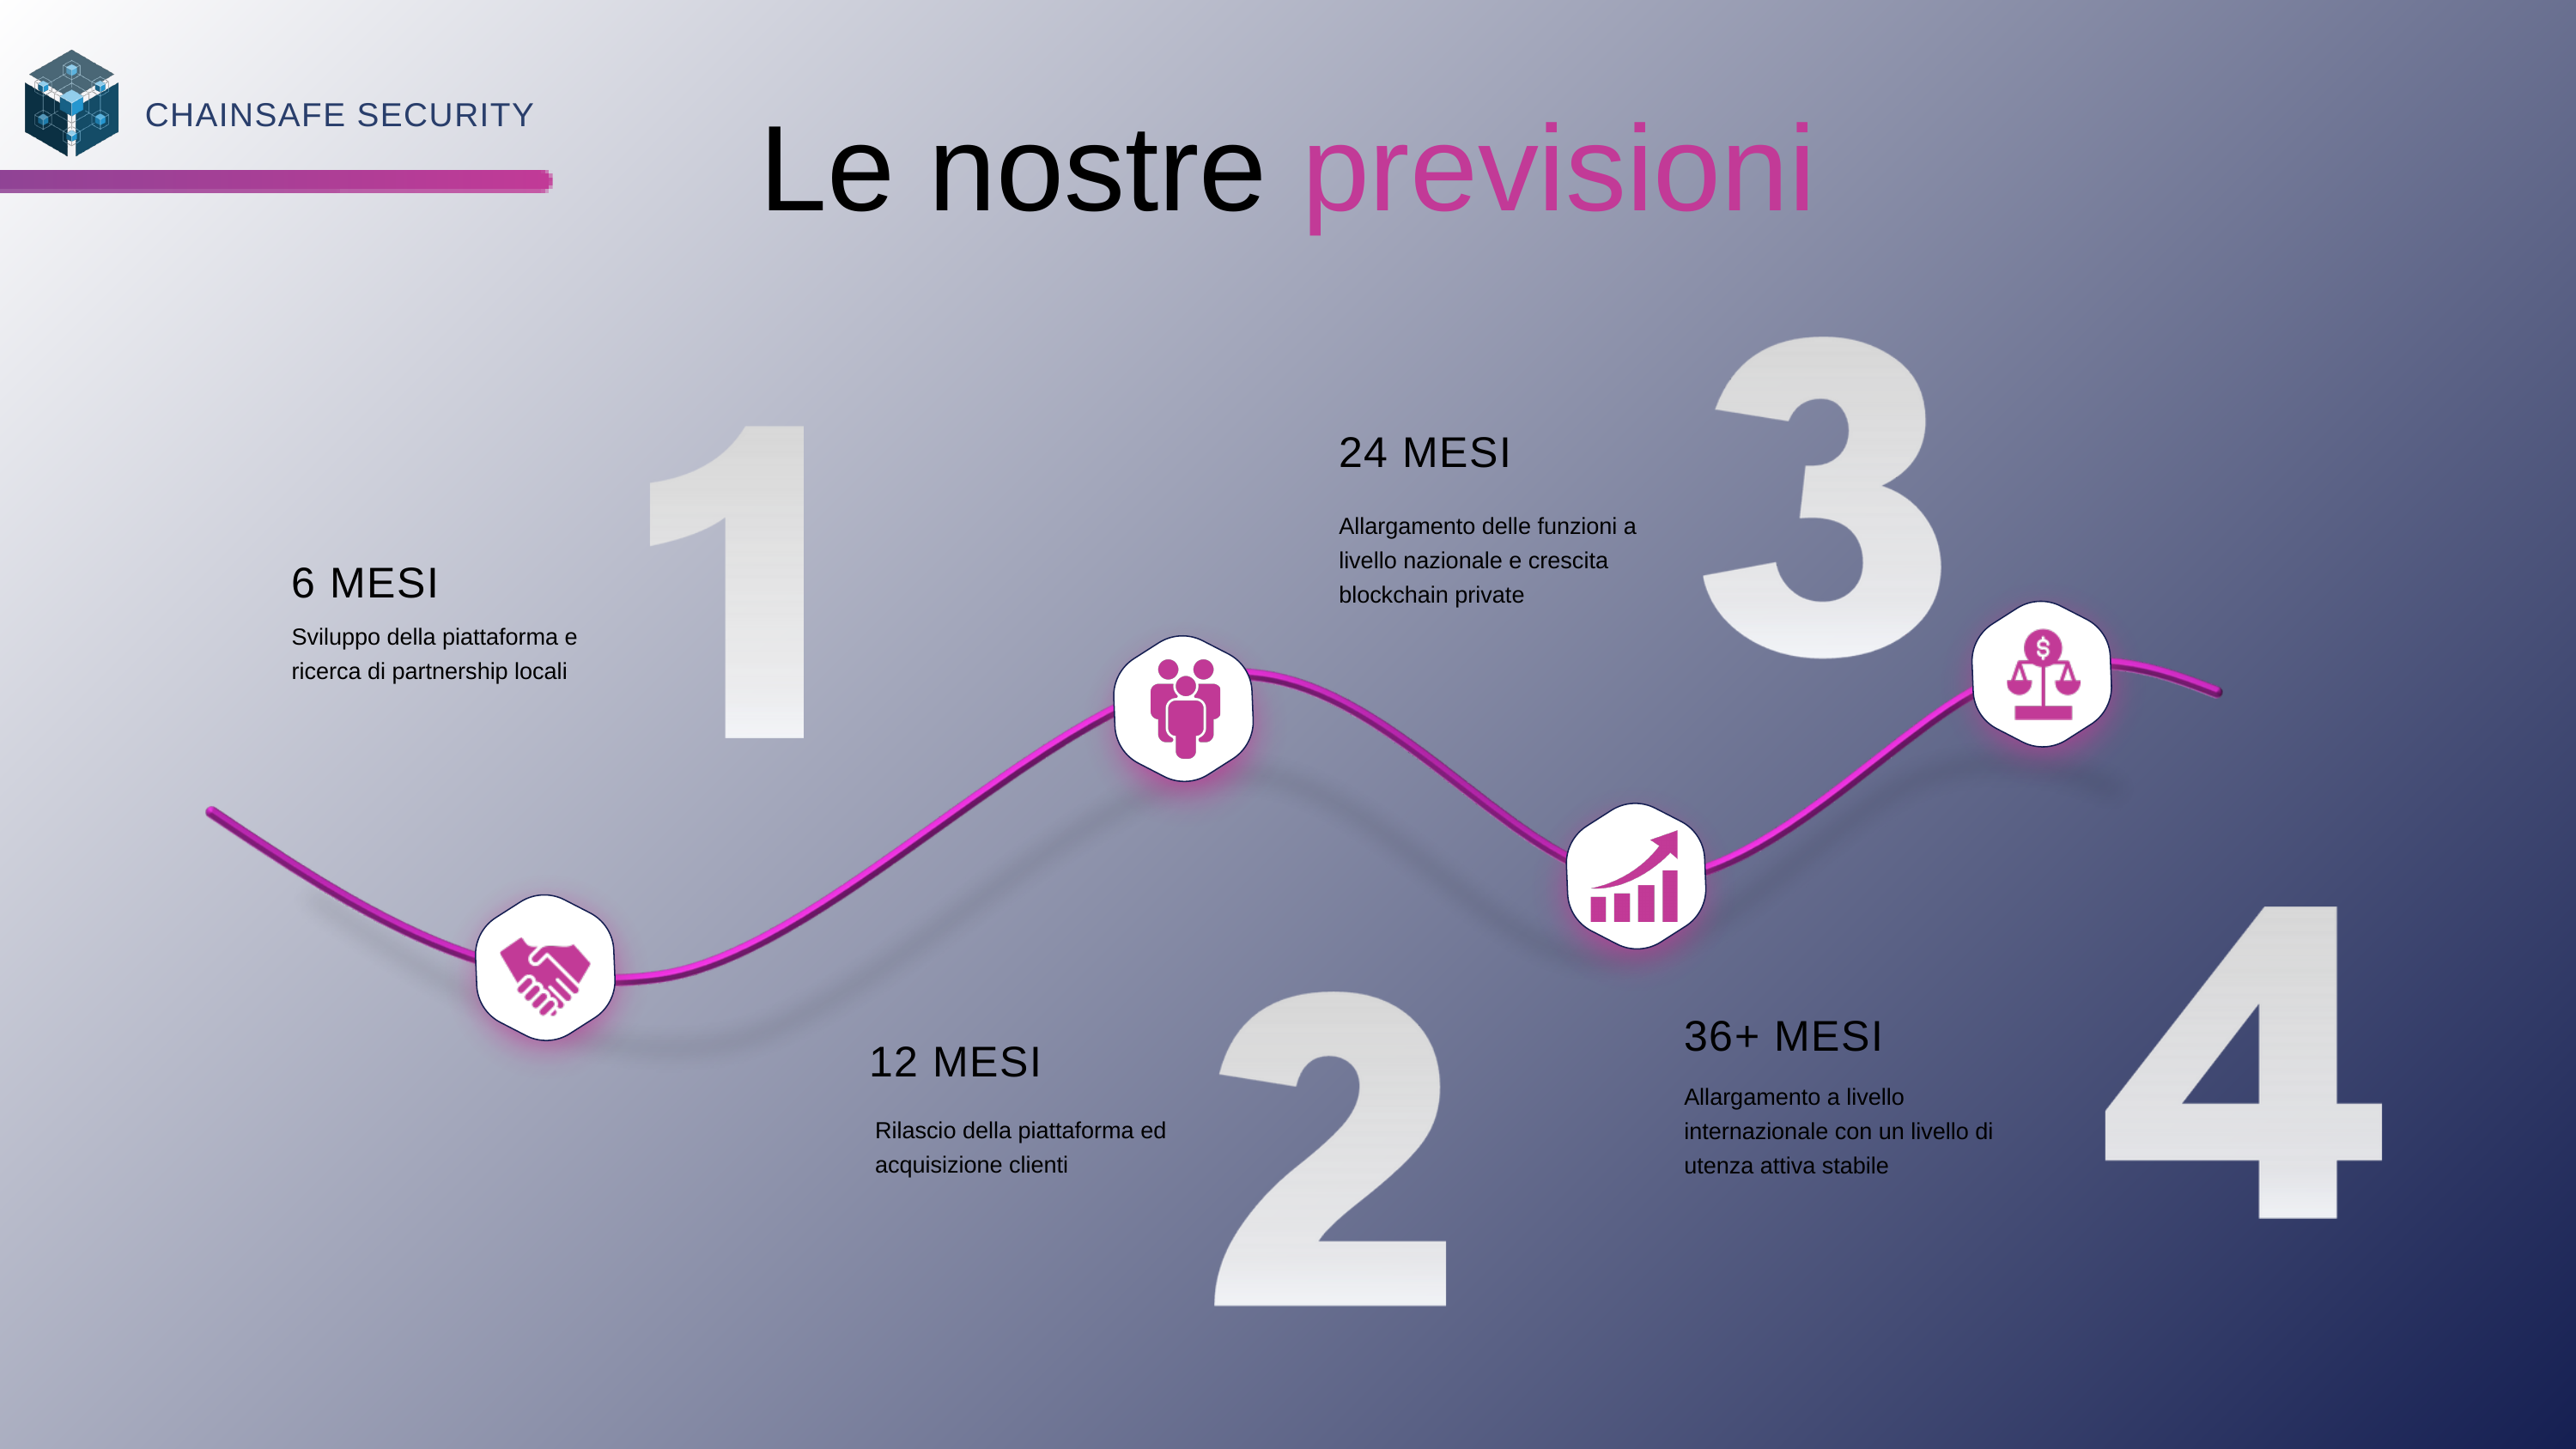

Le nostre previsioni
CHAINSAFE SECURITY

24 MESI
Allargamento delle funzioni a livello nazionale e crescita blockchain private
6 MESI

Sviluppo della piattaforma e ricerca di partnership locali

36+ MESI
12 MESI
Allargamento a livello internazionale con un livello di utenza attiva stabile
Rilascio della piattaforma ed acquisizione clienti